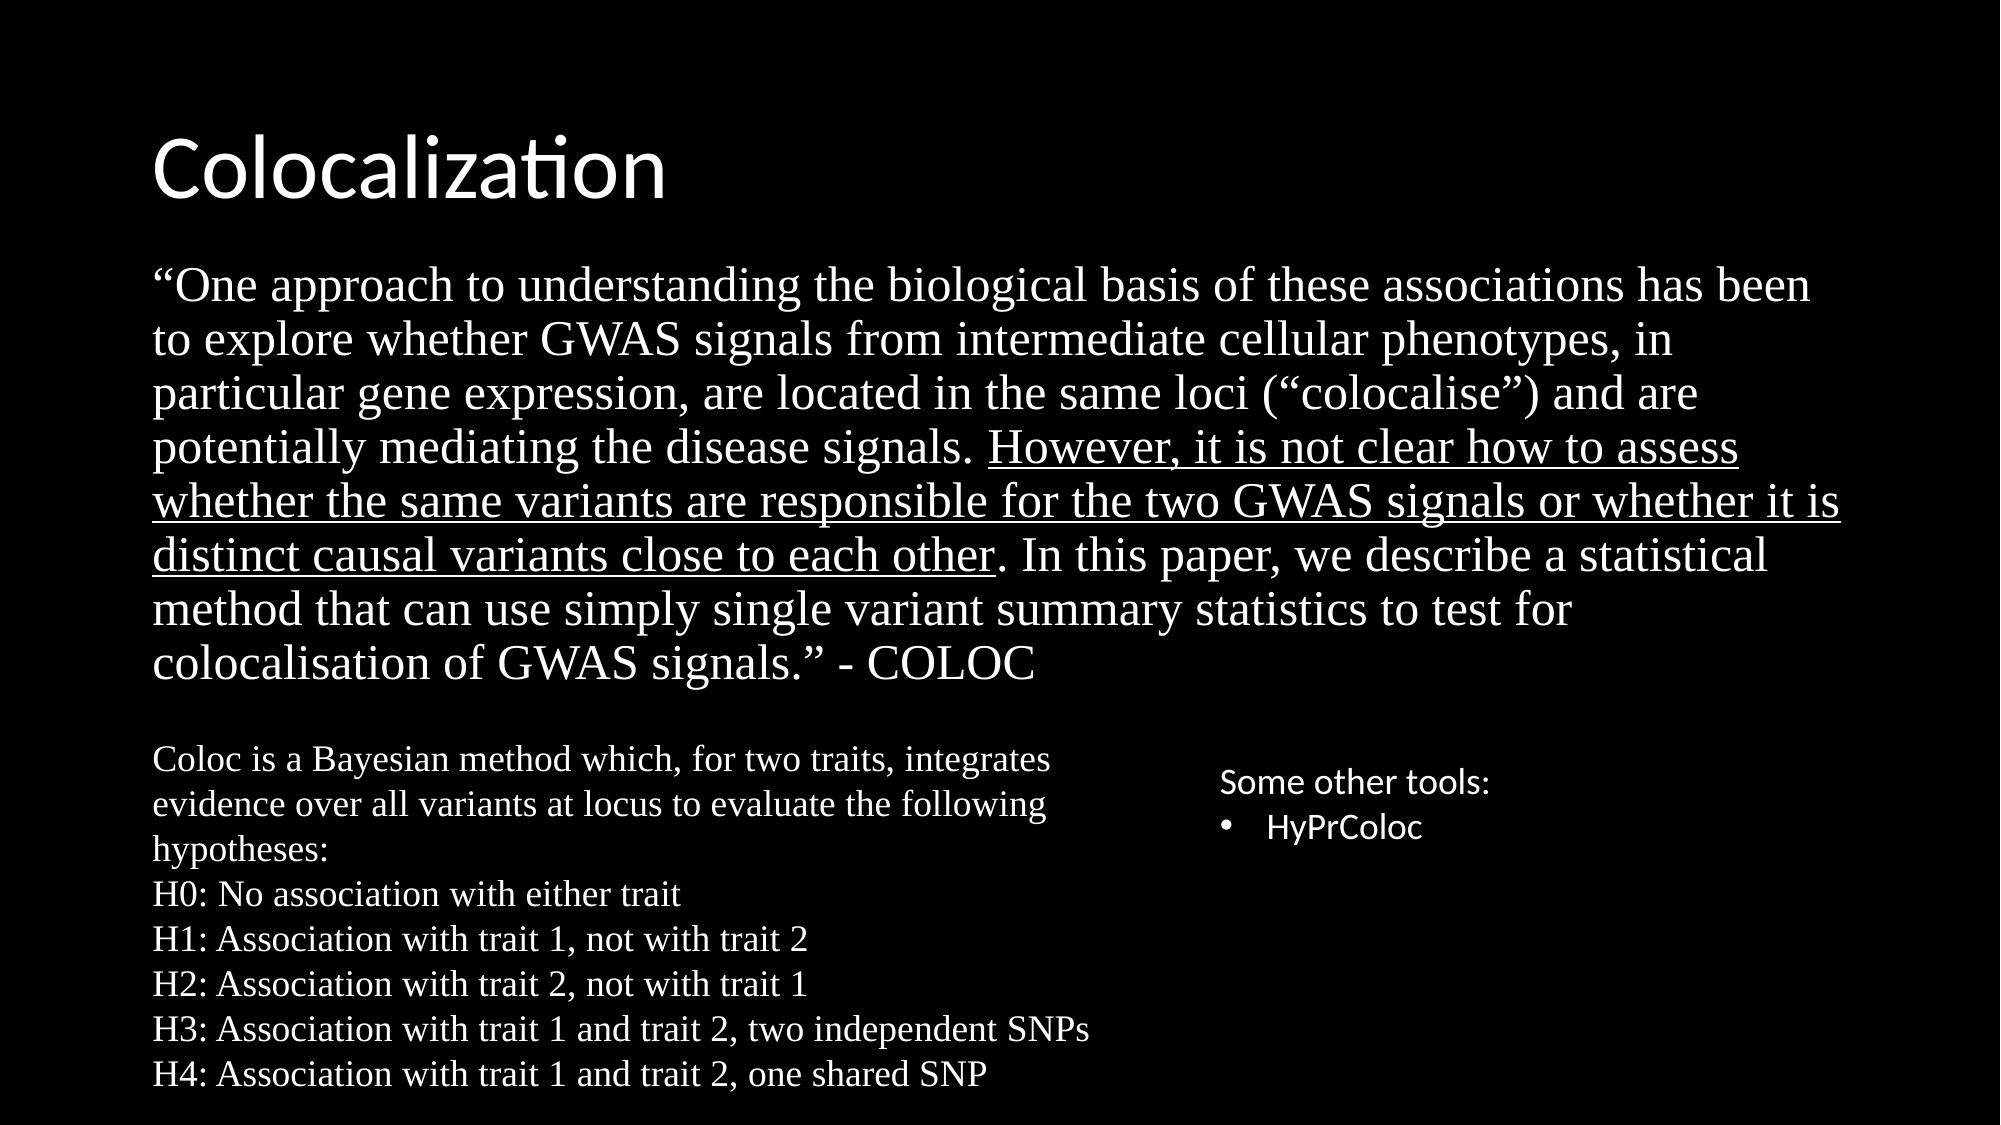

# Colocalization
“One approach to understanding the biological basis of these associations has been to explore whether GWAS signals from intermediate cellular phenotypes, in particular gene expression, are located in the same loci (“colocalise”) and are potentially mediating the disease signals. However, it is not clear how to assess whether the same variants are responsible for the two GWAS signals or whether it is distinct causal variants close to each other. In this paper, we describe a statistical method that can use simply single variant summary statistics to test for colocalisation of GWAS signals.” - COLOC
Coloc is a Bayesian method which, for two traits, integrates evidence over all variants at locus to evaluate the following hypotheses:
H0: No association with either trait
H1: Association with trait 1, not with trait 2
H2: Association with trait 2, not with trait 1
H3: Association with trait 1 and trait 2, two independent SNPs
H4: Association with trait 1 and trait 2, one shared SNP
Some other tools:
HyPrColoc